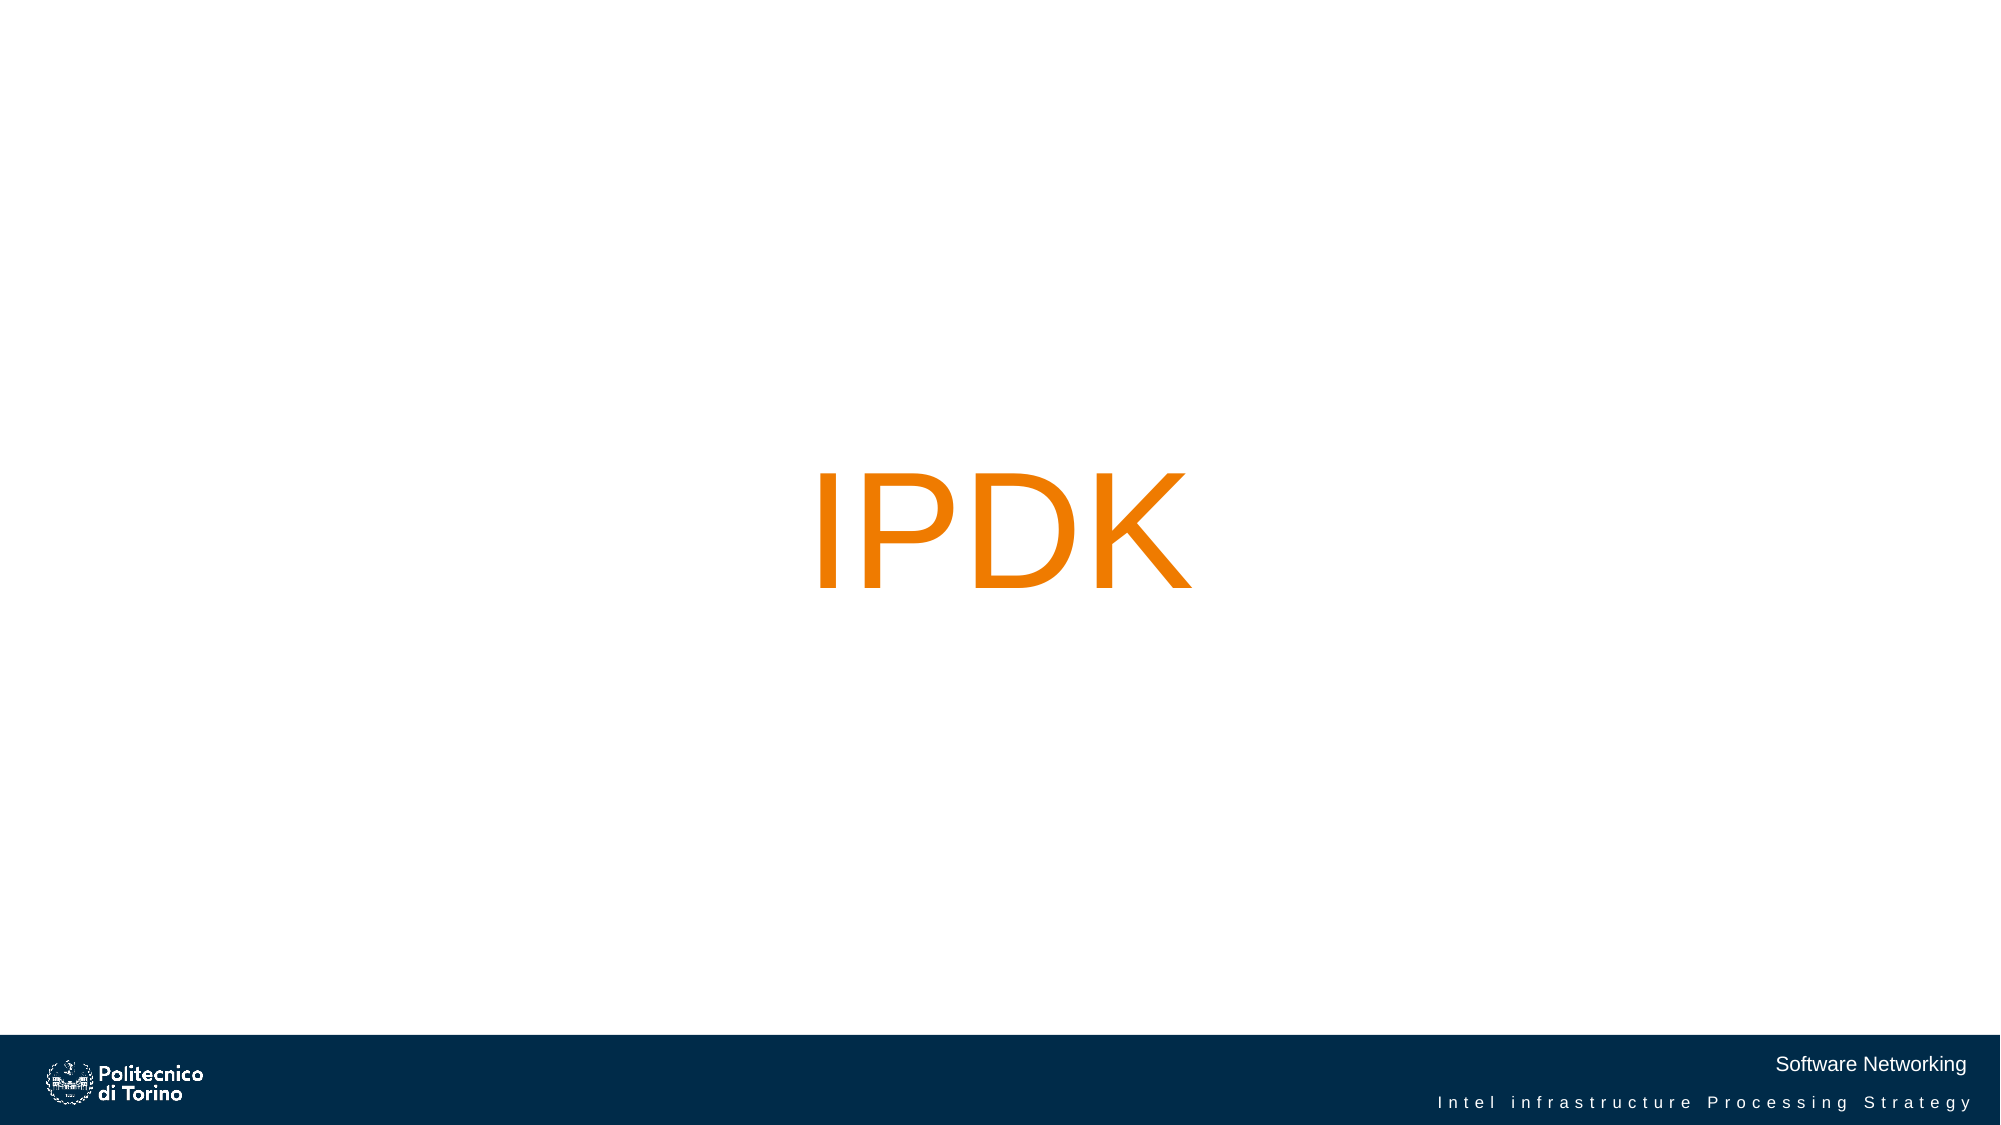

# IPDK
Software Networking
Intel infrastructure Processing Strategy